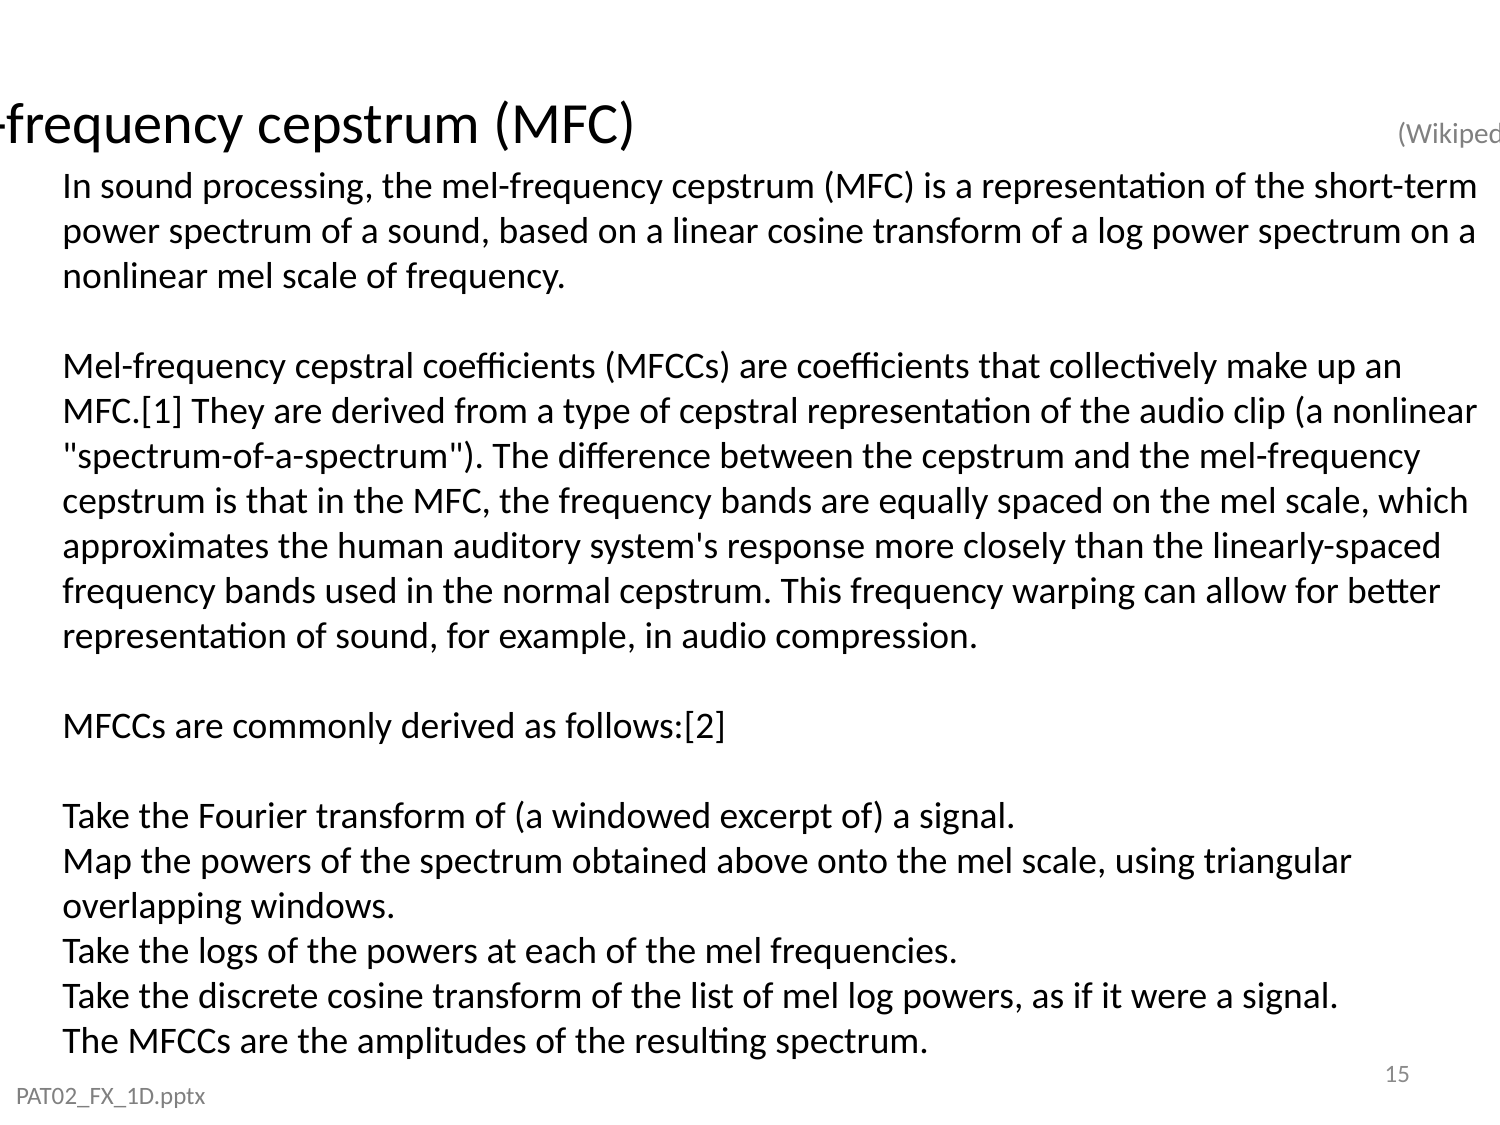

Mel-frequency cepstrum (MFC) 					(Wikipedia)

In sound processing, the mel-frequency cepstrum (MFC) is a representation of the short-term power spectrum of a sound, based on a linear cosine transform of a log power spectrum on a nonlinear mel scale of frequency.

Mel-frequency cepstral coefficients (MFCCs) are coefficients that collectively make up an MFC.[1] They are derived from a type of cepstral representation of the audio clip (a nonlinear "spectrum-of-a-spectrum"). The difference between the cepstrum and the mel-frequency cepstrum is that in the MFC, the frequency bands are equally spaced on the mel scale, which approximates the human auditory system's response more closely than the linearly-spaced frequency bands used in the normal cepstrum. This frequency warping can allow for better representation of sound, for example, in audio compression.

MFCCs are commonly derived as follows:[2]

Take the Fourier transform of (a windowed excerpt of) a signal.
Map the powers of the spectrum obtained above onto the mel scale, using triangular overlapping windows.
Take the logs of the powers at each of the mel frequencies.
Take the discrete cosine transform of the list of mel log powers, as if it were a signal.
The MFCCs are the amplitudes of the resulting spectrum.
15
PAT02_FX_1D.pptx